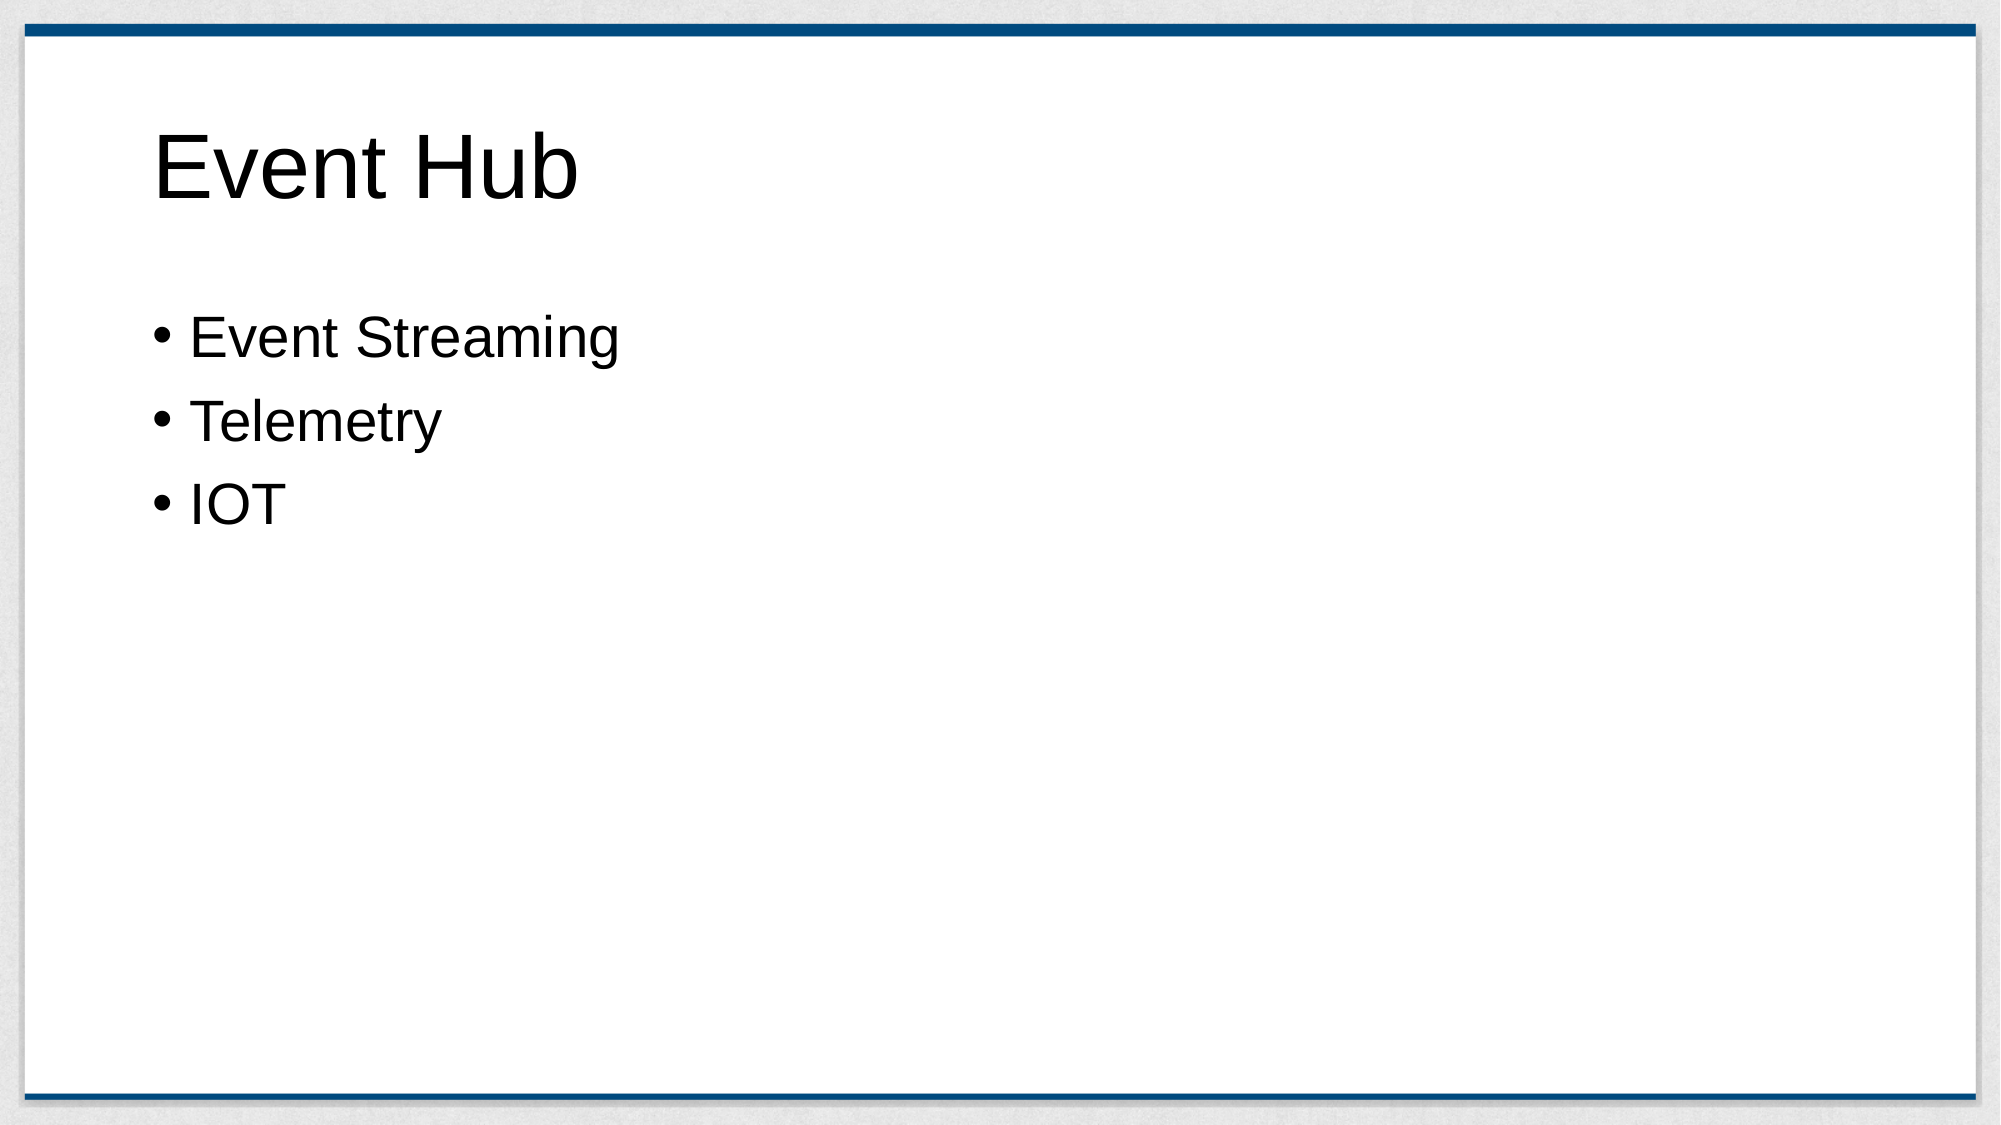

# Event Hub
Event Streaming
Telemetry
IOT